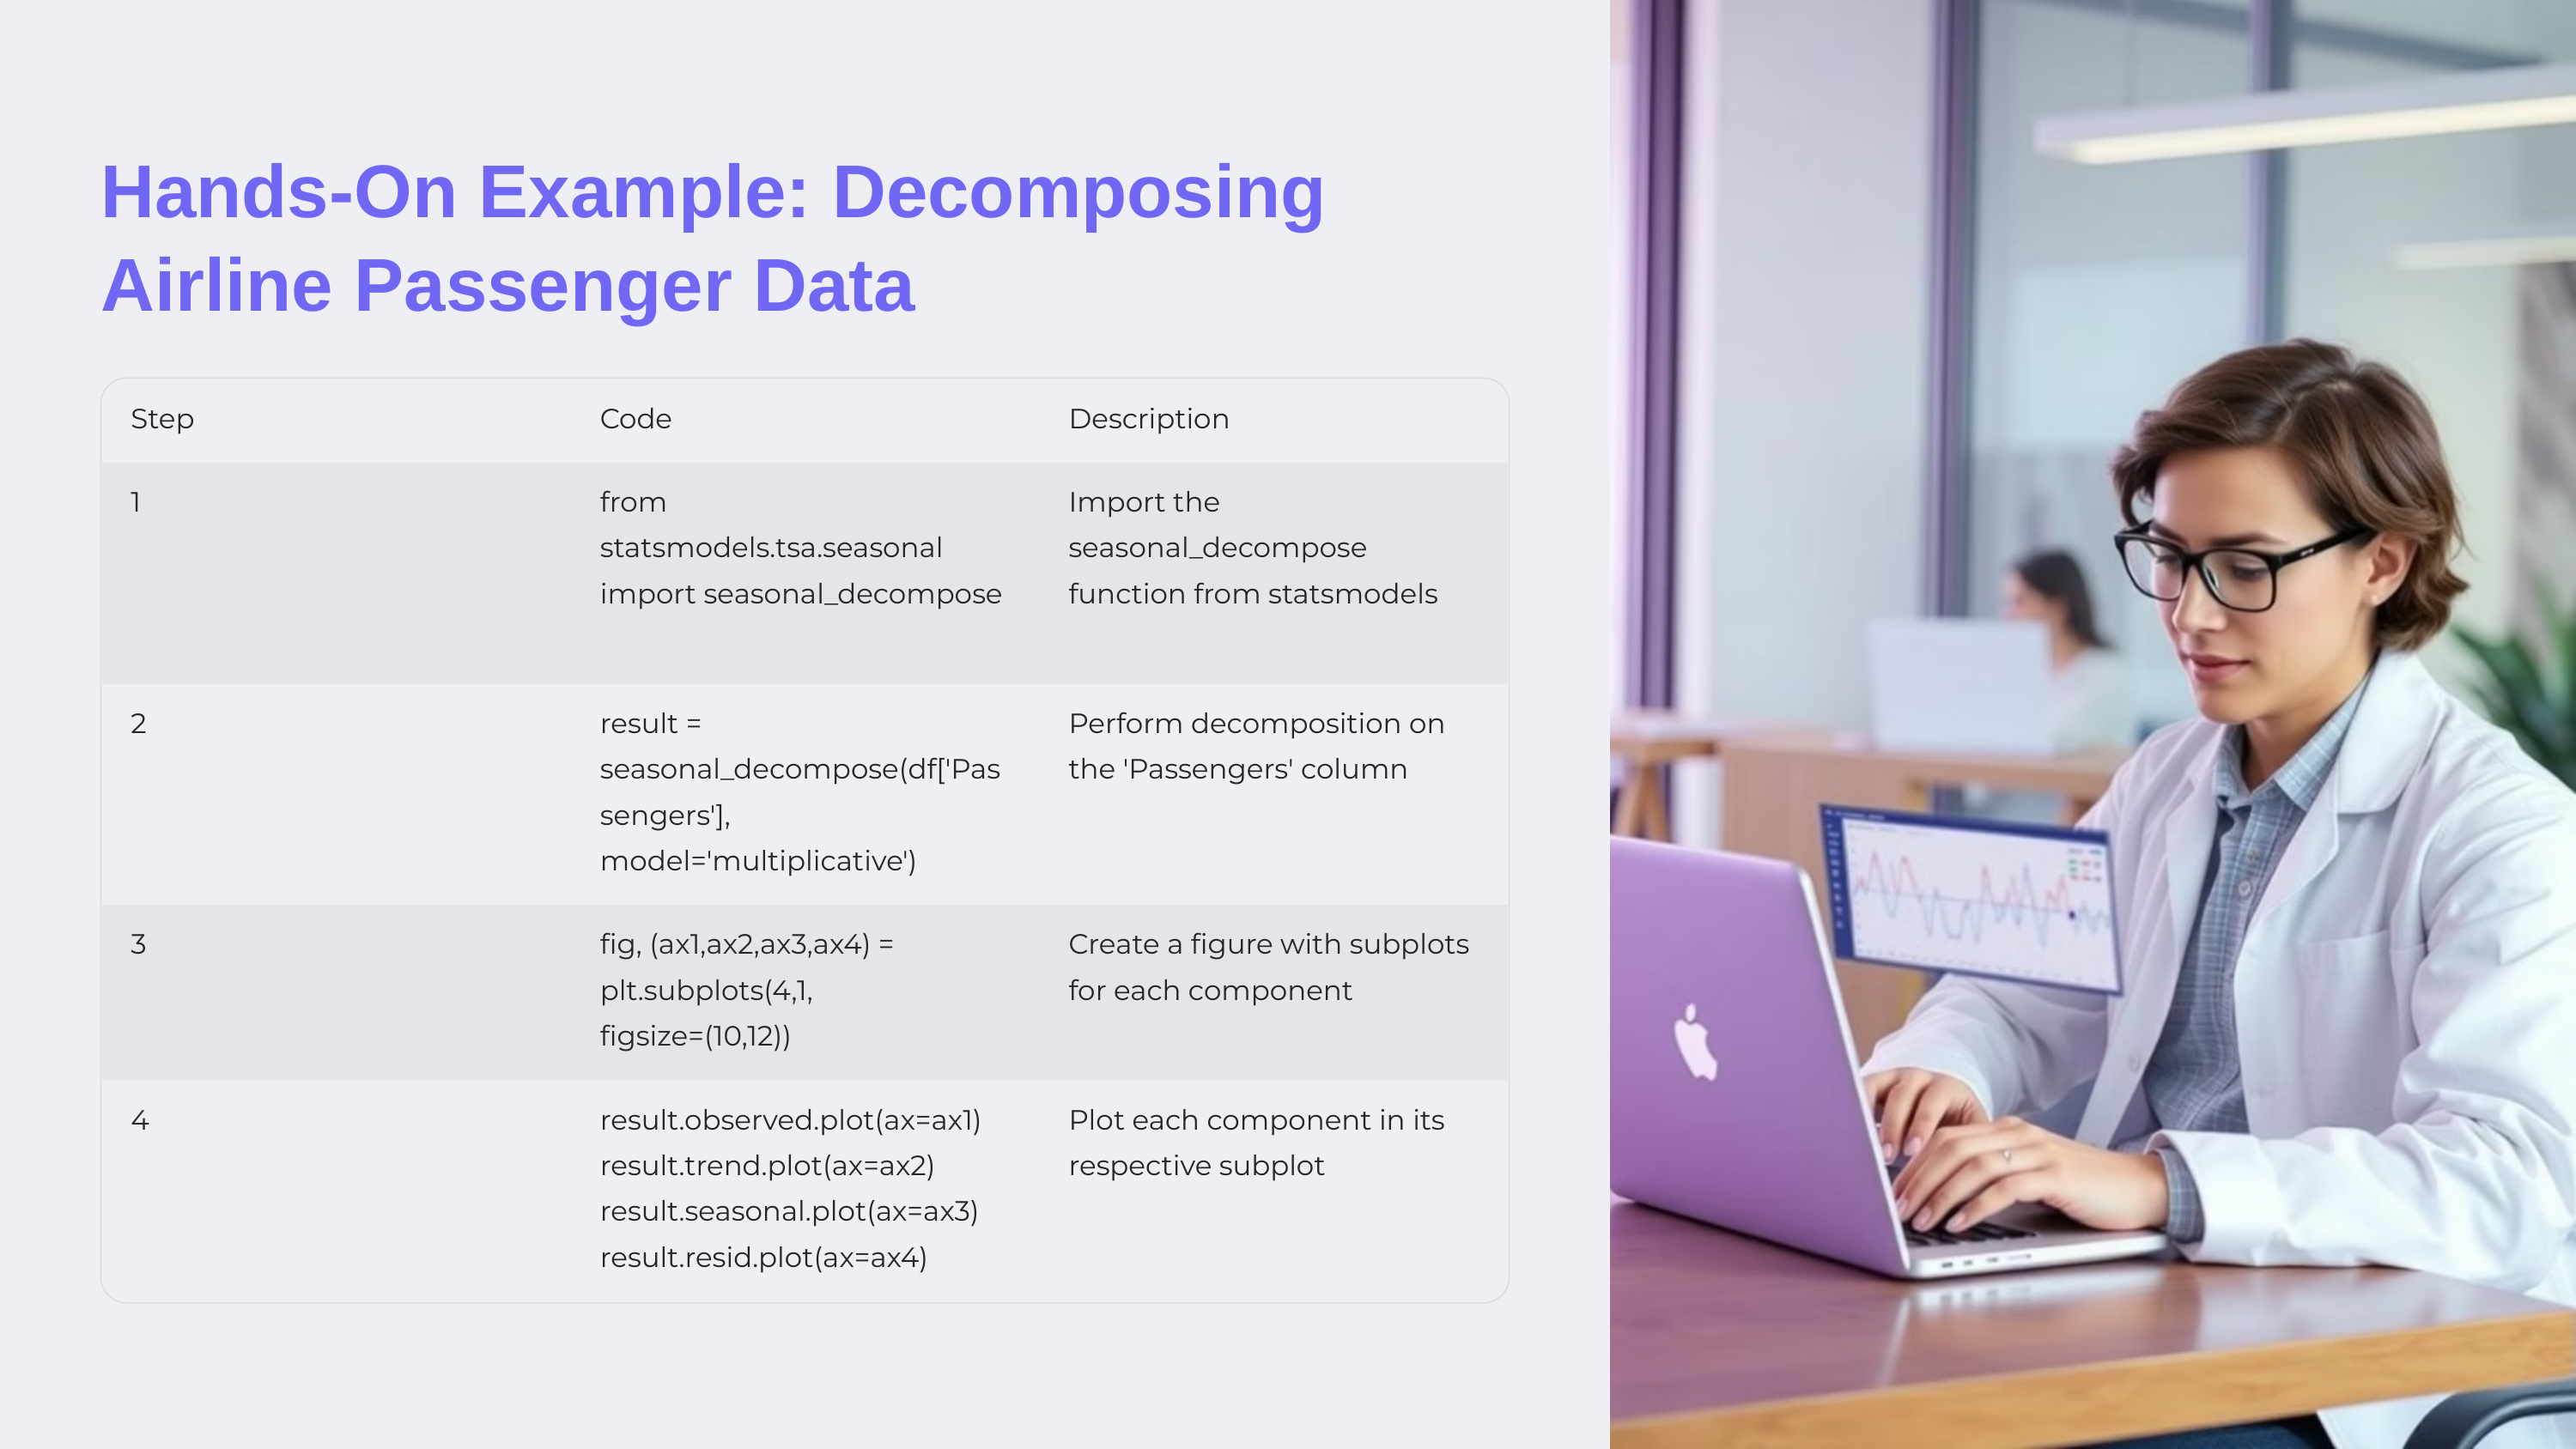

Hands-On Example: Decomposing Airline Passenger Data

Step
Code
Description

1
from statsmodels.tsa.seasonal import seasonal_decompose
Import the seasonal_decompose function from statsmodels

2
result = seasonal_decompose(df['Passengers'], model='multiplicative')
Perform decomposition on the 'Passengers' column

3
fig, (ax1,ax2,ax3,ax4) = plt.subplots(4,1, figsize=(10,12))
Create a figure with subplots for each component

4
result.observed.plot(ax=ax1) result.trend.plot(ax=ax2) result.seasonal.plot(ax=ax3) result.resid.plot(ax=ax4)
Plot each component in its respective subplot